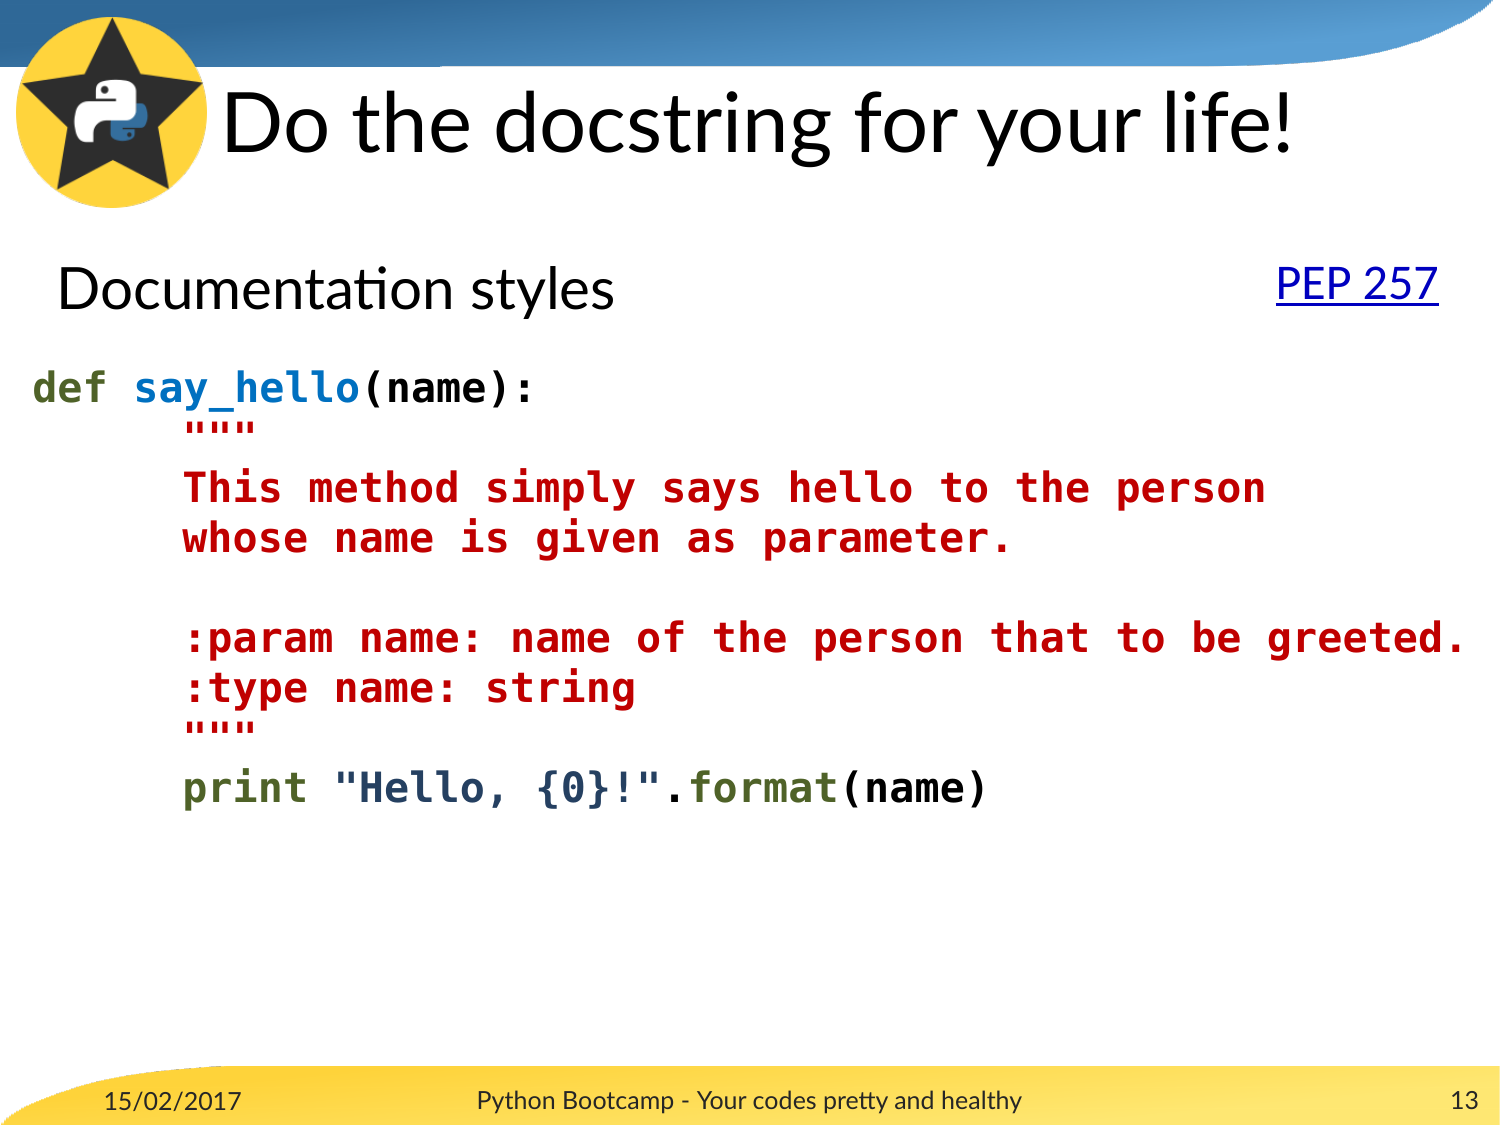

Do the docstring for your life!
Documentation styles
PEP 257
def say_hello(name):
	"""
	This method simply says hello to the person
	whose name is given as parameter.

	:param name: name of the person that to be greeted.
	:type name: string
	"""
	print "Hello, {0}!".format(name)
Python Bootcamp - Your codes pretty and healthy
13
15/02/2017